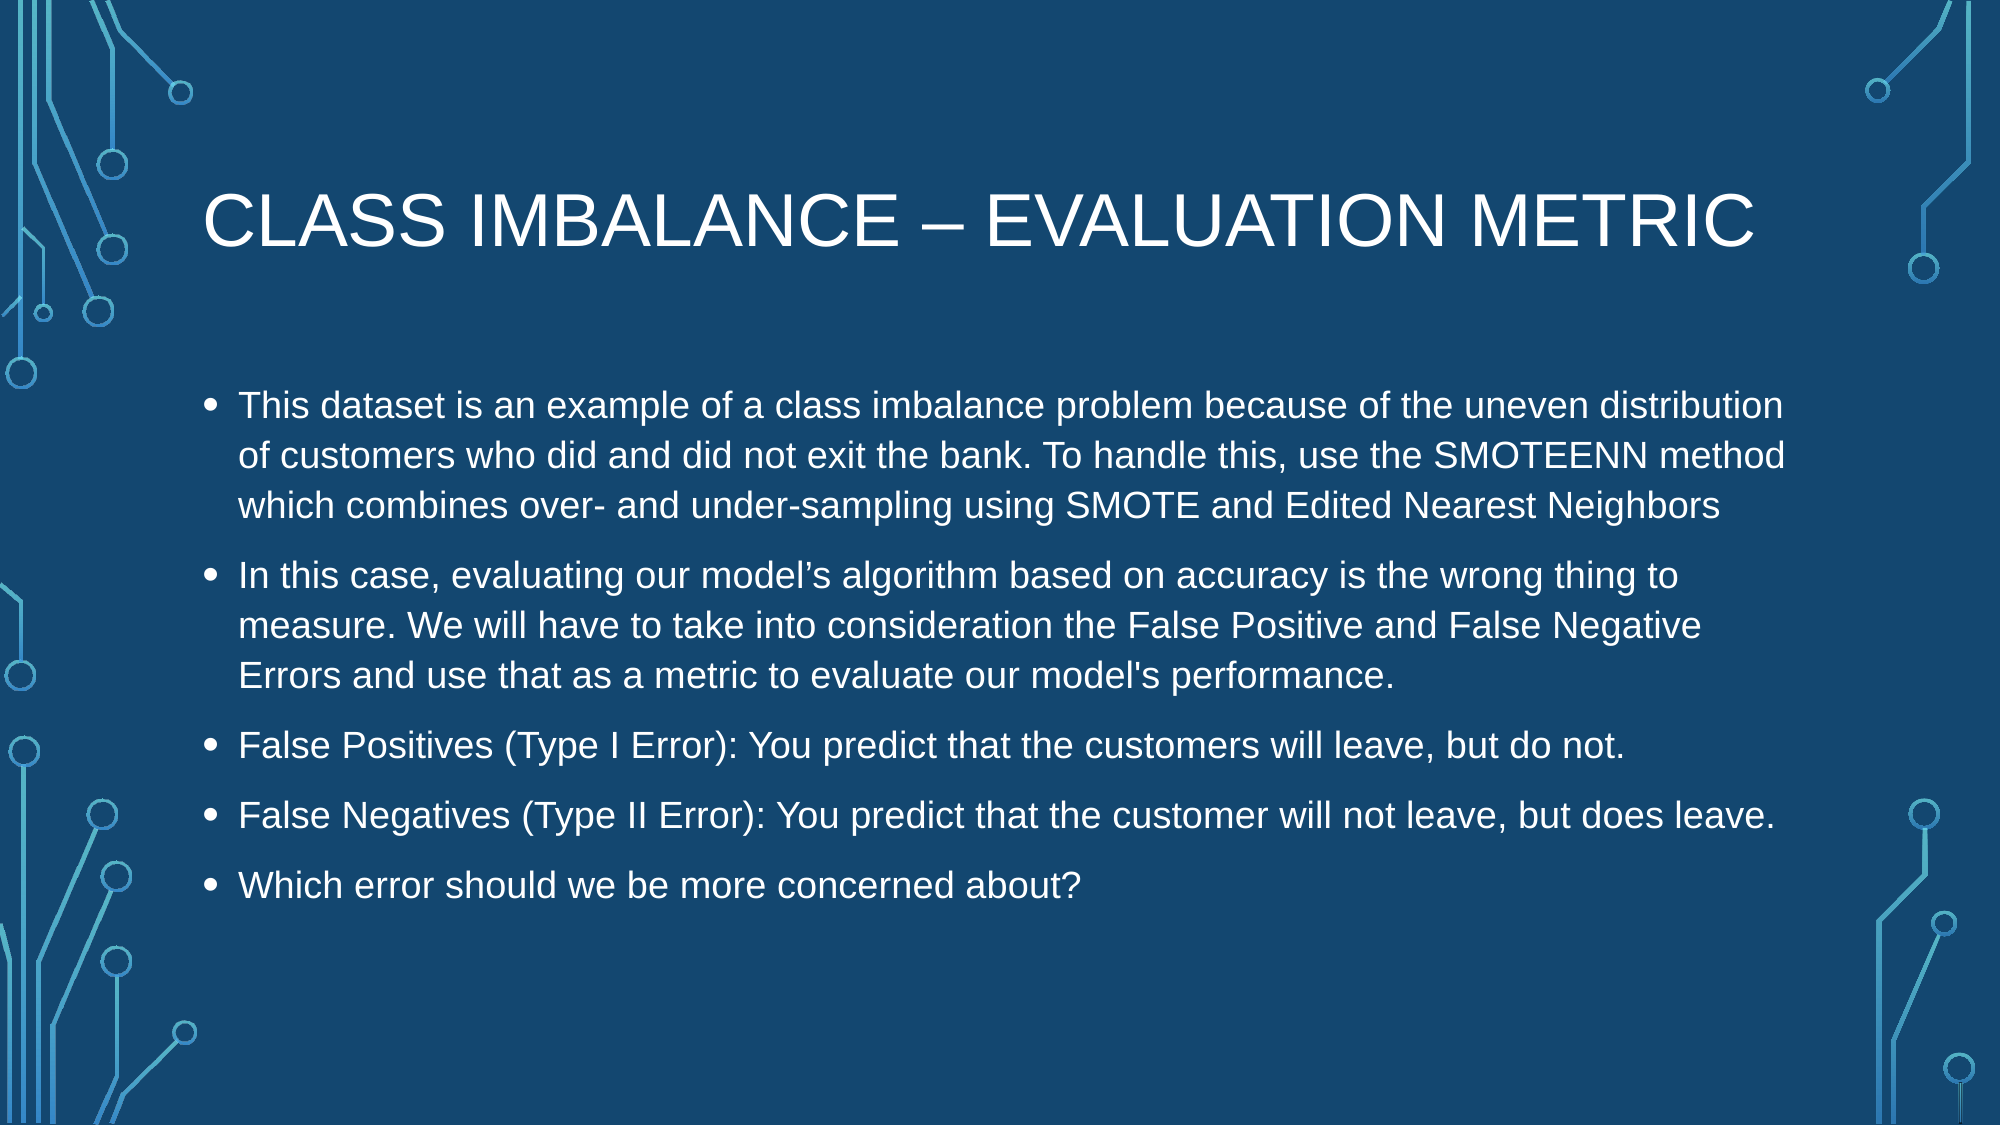

# Class Imbalance – Evaluation metric
This dataset is an example of a class imbalance problem because of the uneven distribution of customers who did and did not exit the bank. To handle this, use the SMOTEENN method which combines over- and under-sampling using SMOTE and Edited Nearest Neighbors
In this case, evaluating our model’s algorithm based on accuracy is the wrong thing to measure. We will have to take into consideration the False Positive and False Negative Errors and use that as a metric to evaluate our model's performance.
False Positives (Type I Error): You predict that the customers will leave, but do not.
False Negatives (Type II Error): You predict that the customer will not leave, but does leave.
Which error should we be more concerned about?